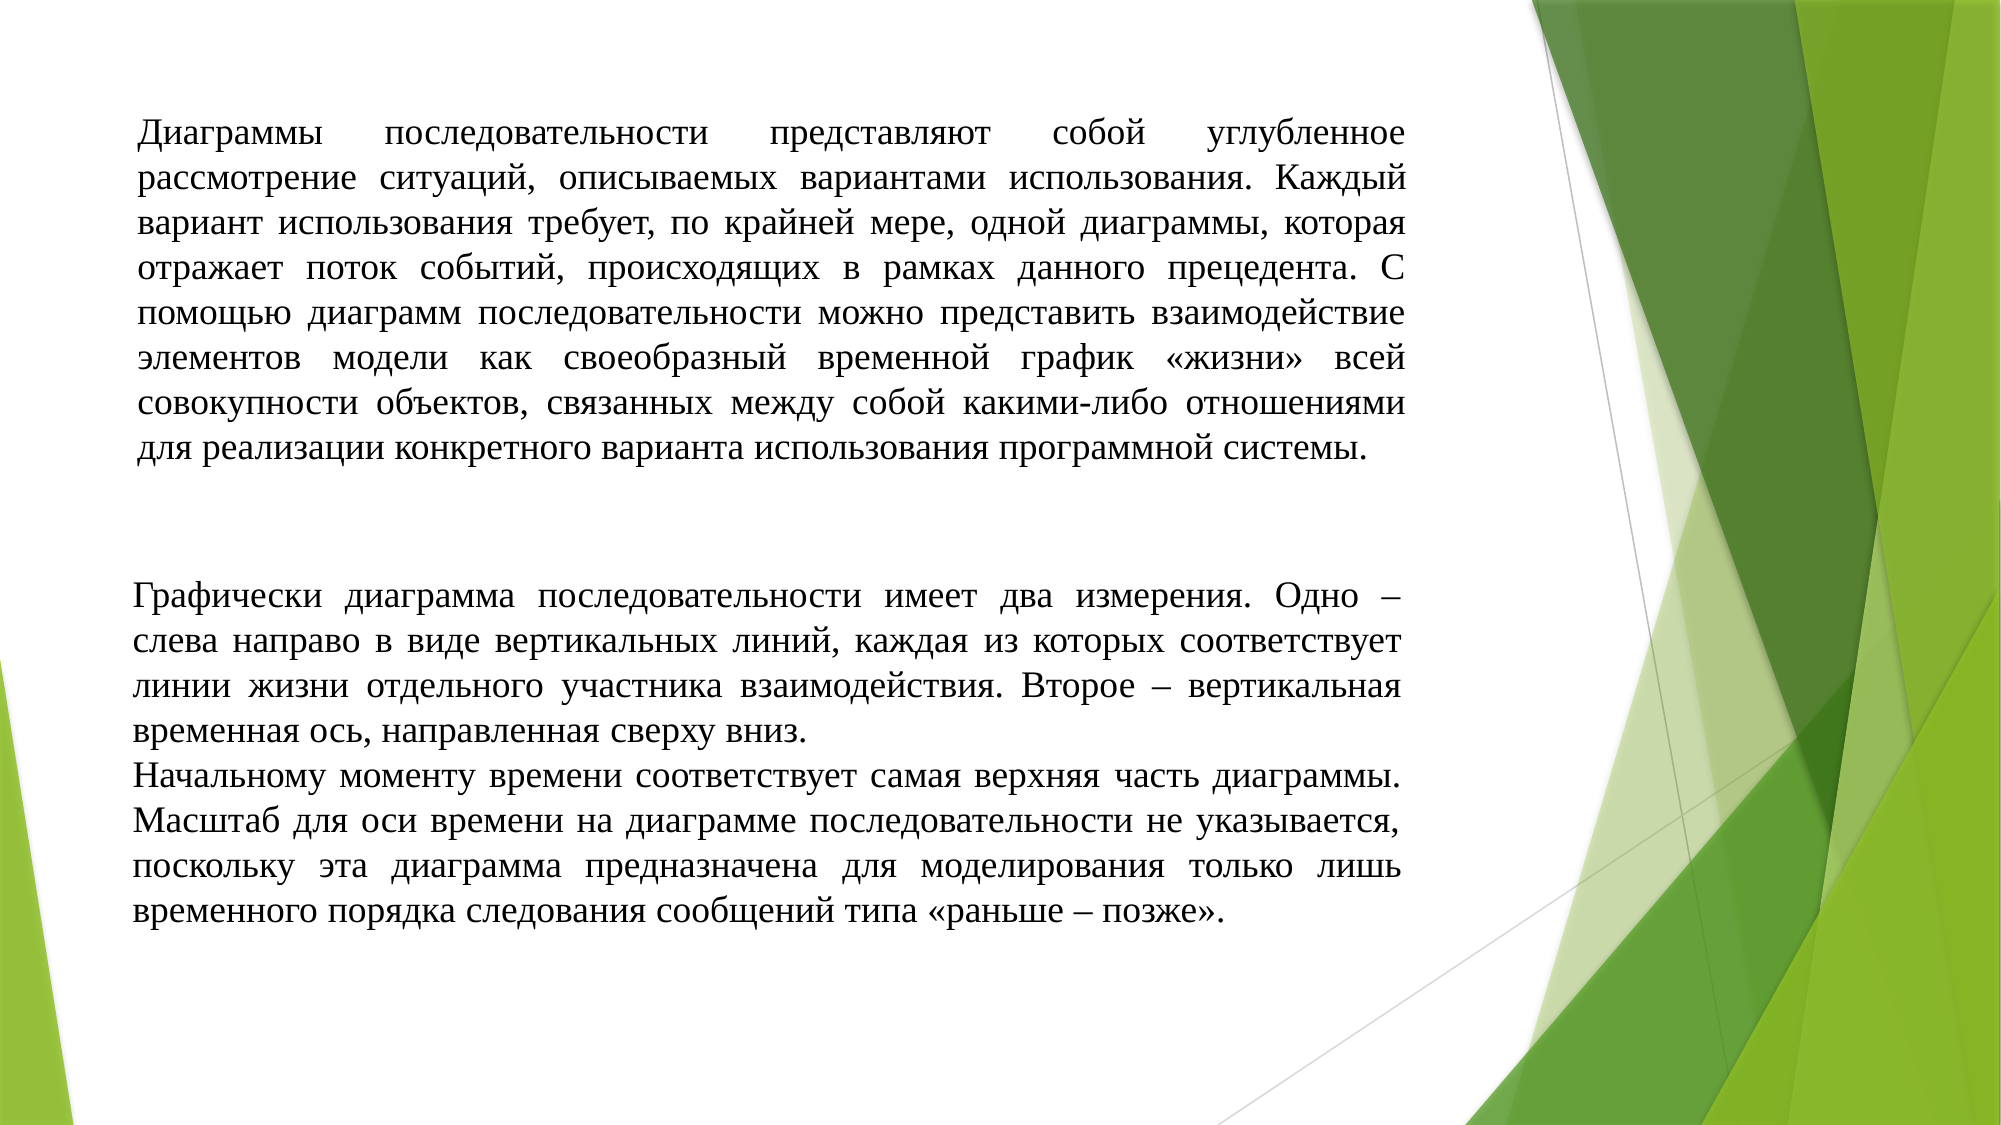

Диаграммы последовательности представляют собой углубленное рассмотрение ситуаций, описываемых вариантами использования. Каждый вариант использования требует, по крайней мере, одной диаграммы, которая отражает поток событий, происходящих в рамках данного прецедента. С помощью диаграмм последовательности можно представить взаимодействие элементов модели как своеобразный временной график «жизни» всей совокупности объектов, связанных между собой какими-либо отношениями для реализации конкретного варианта использования программной системы.
Графически диаграмма последовательности имеет два измерения. Одно – слева направо в виде вертикальных линий, каждая из которых соответствует линии жизни отдельного участника взаимодействия. Второе – вертикальная временная ось, направленная сверху вниз.
Начальному моменту времени соответствует самая верхняя часть диаграммы. Масштаб для оси времени на диаграмме последовательности не указывается, поскольку эта диаграмма предназначена для моделирования только лишь временного порядка следования сообщений типа «раньше – позже».